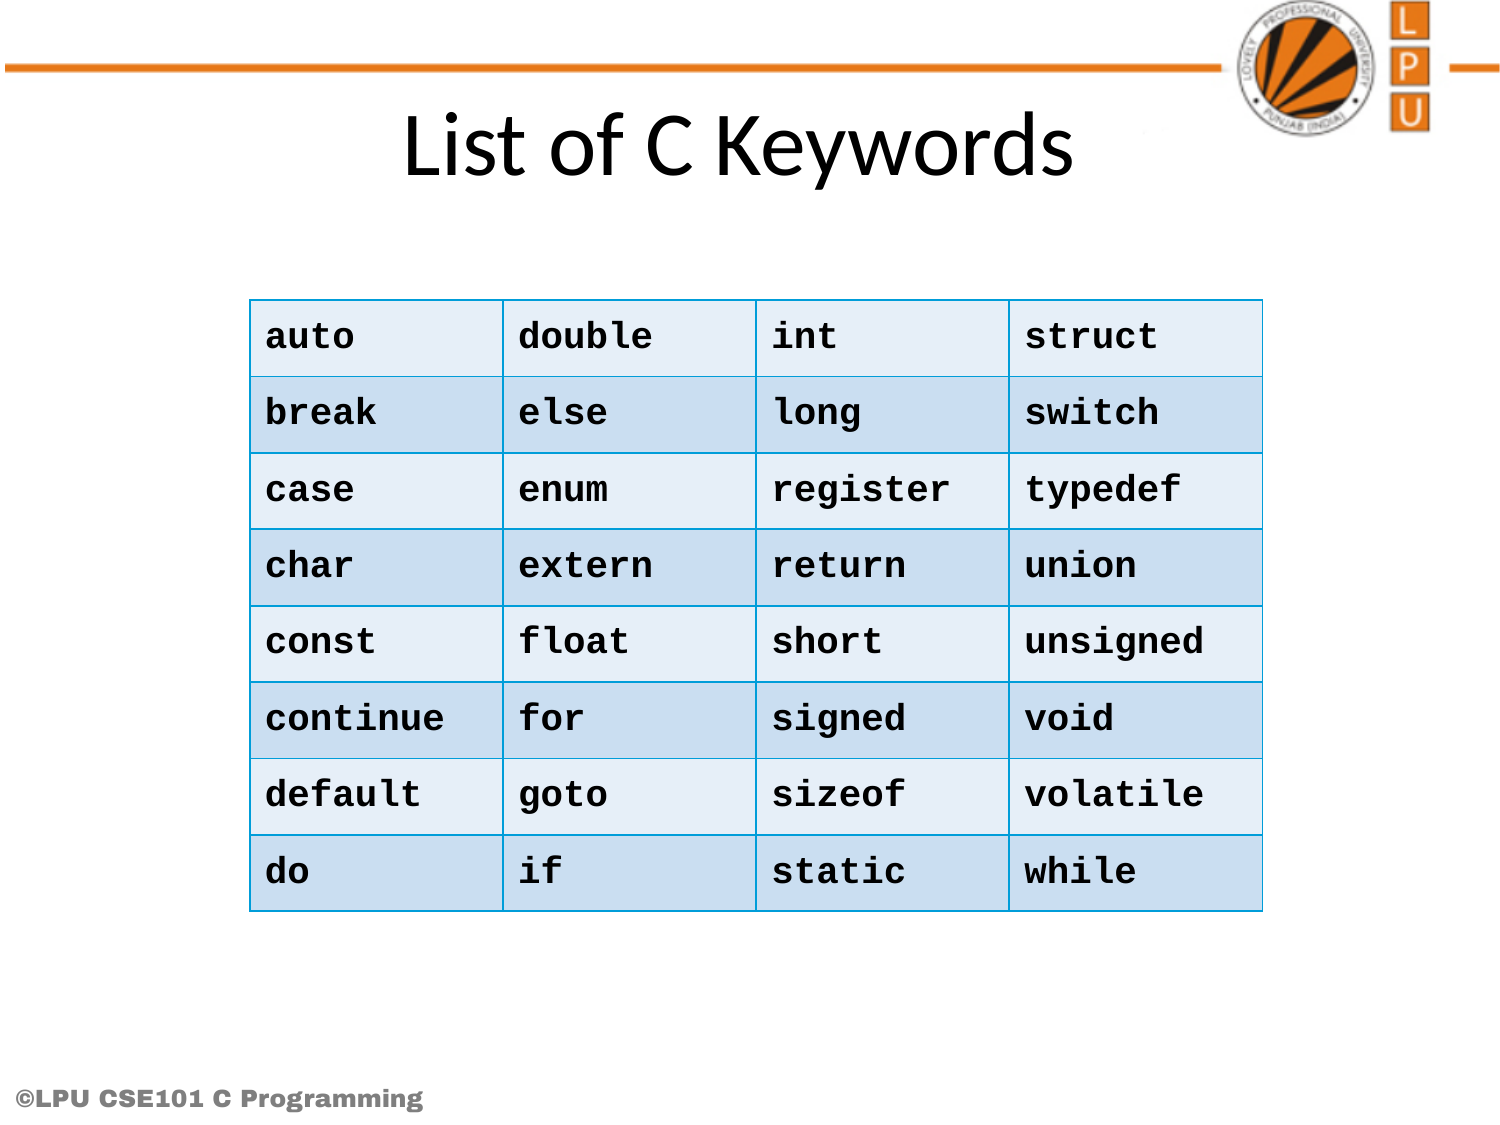

# List of C Keywords
| auto | double | int | struct |
| --- | --- | --- | --- |
| break | else | long | switch |
| case | enum | register | typedef |
| char | extern | return | union |
| const | float | short | unsigned |
| continue | for | signed | void |
| default | goto | sizeof | volatile |
| do | if | static | while |